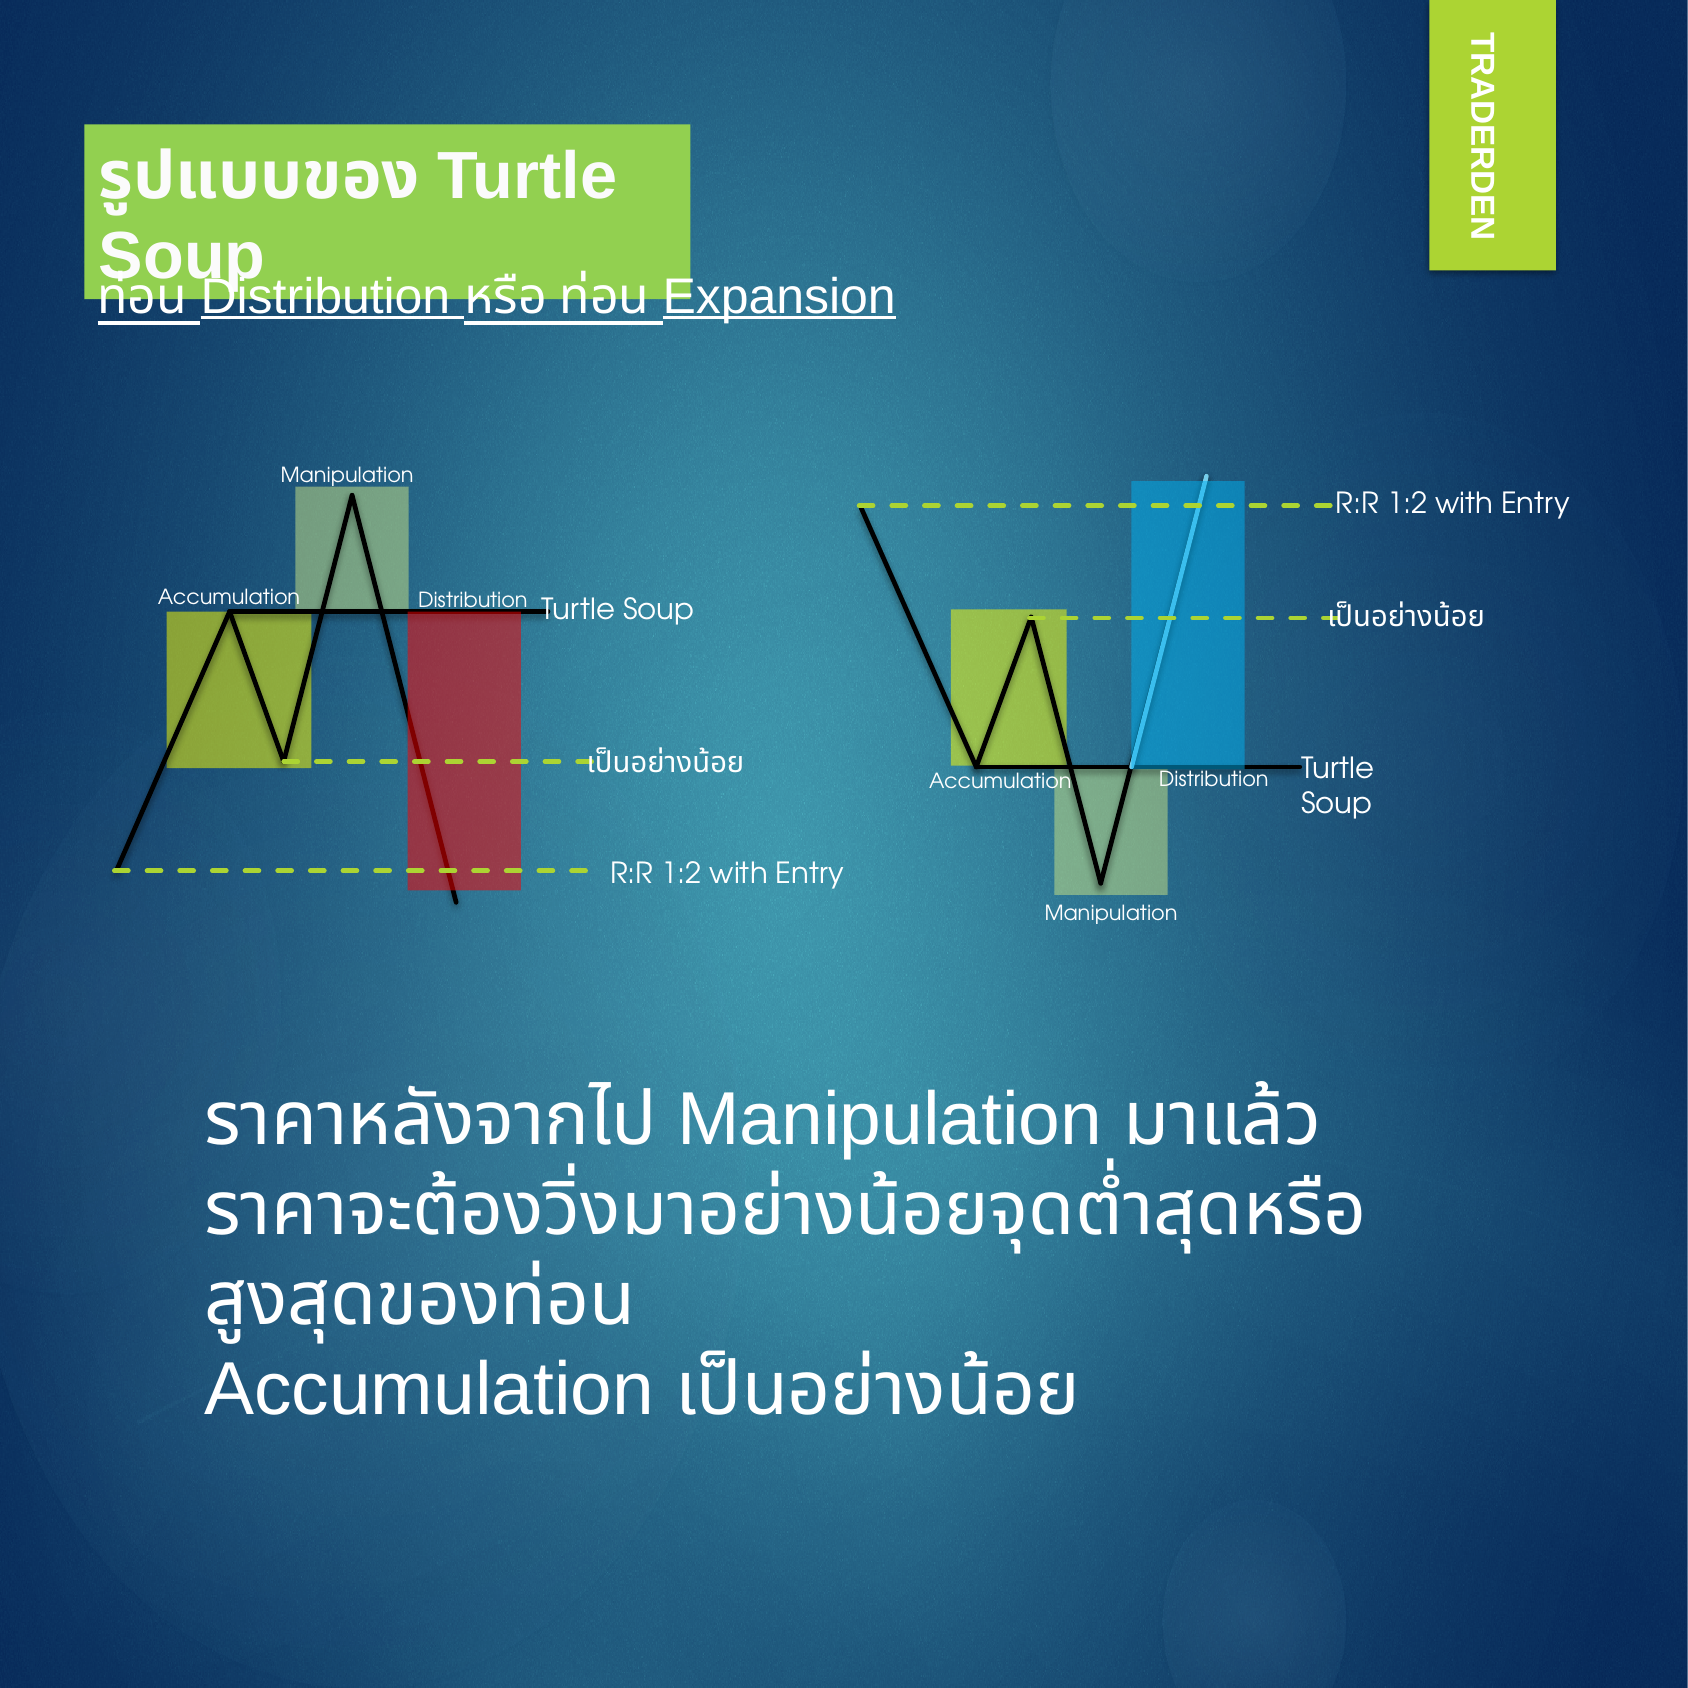

TRADERDEN
รูปแบบของ Turtle Soup
ท่อน Distribution หรือ ท่อน Expansion
Manipulation
R:R 1:2 with Entry

Accumulation
Distribution
Turtle Soup
เป็นอย่างน้อย

เป็นอย่างน้อย
Turtle Soup
Distribution
Accumulation

R:R 1:2 with Entry
Manipulation
ราคาหลังจากไป Manipulation มาแล้ว ราคาจะต้องวิ่งมาอย่างน้อยจุดต่ำสุดหรือสูงสุดของท่อน
Accumulation เป็นอย่างน้อย